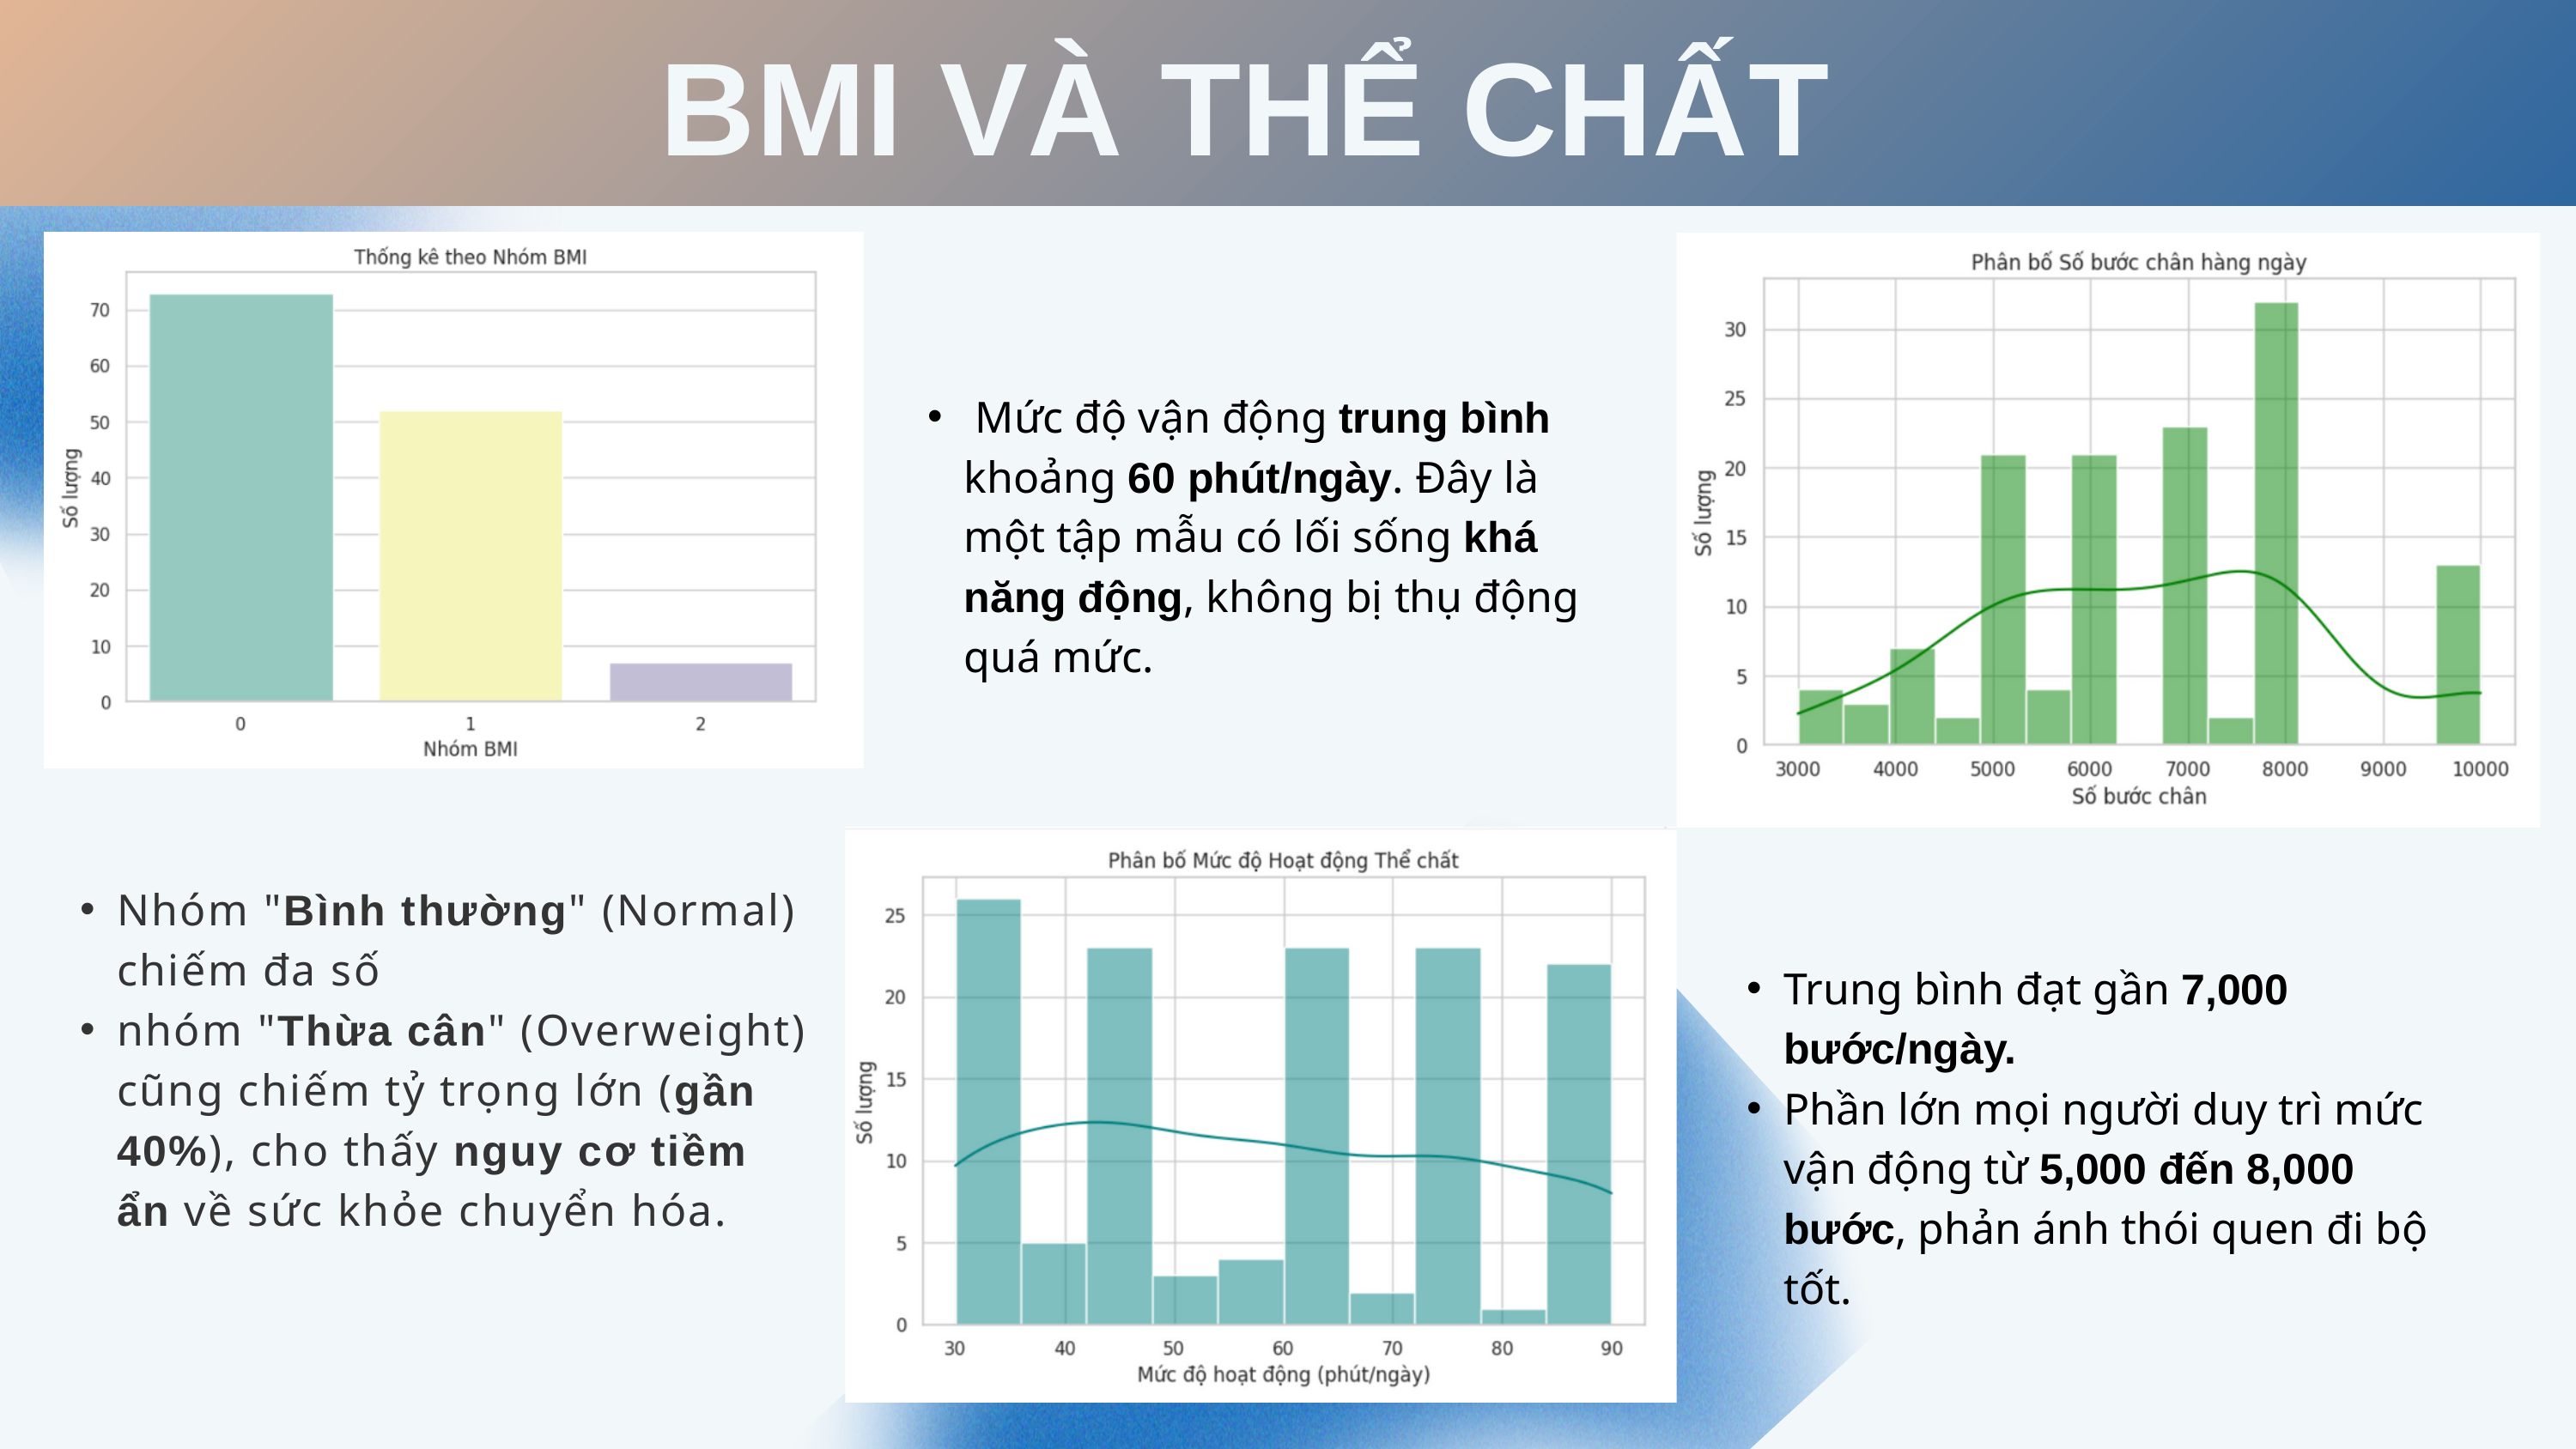

BMI VÀ THỂ CHẤT

 Mức độ vận động trung bình khoảng 60 phút/ngày. Đây là một tập mẫu có lối sống khá năng động, không bị thụ động quá mức.

Nhóm "Bình thường" (Normal) chiếm đa số
nhóm "Thừa cân" (Overweight) cũng chiếm tỷ trọng lớn (gần 40%), cho thấy nguy cơ tiềm ẩn về sức khỏe chuyển hóa.

Trung bình đạt gần 7,000 bước/ngày.
Phần lớn mọi người duy trì mức vận động từ 5,000 đến 8,000 bước, phản ánh thói quen đi bộ tốt.